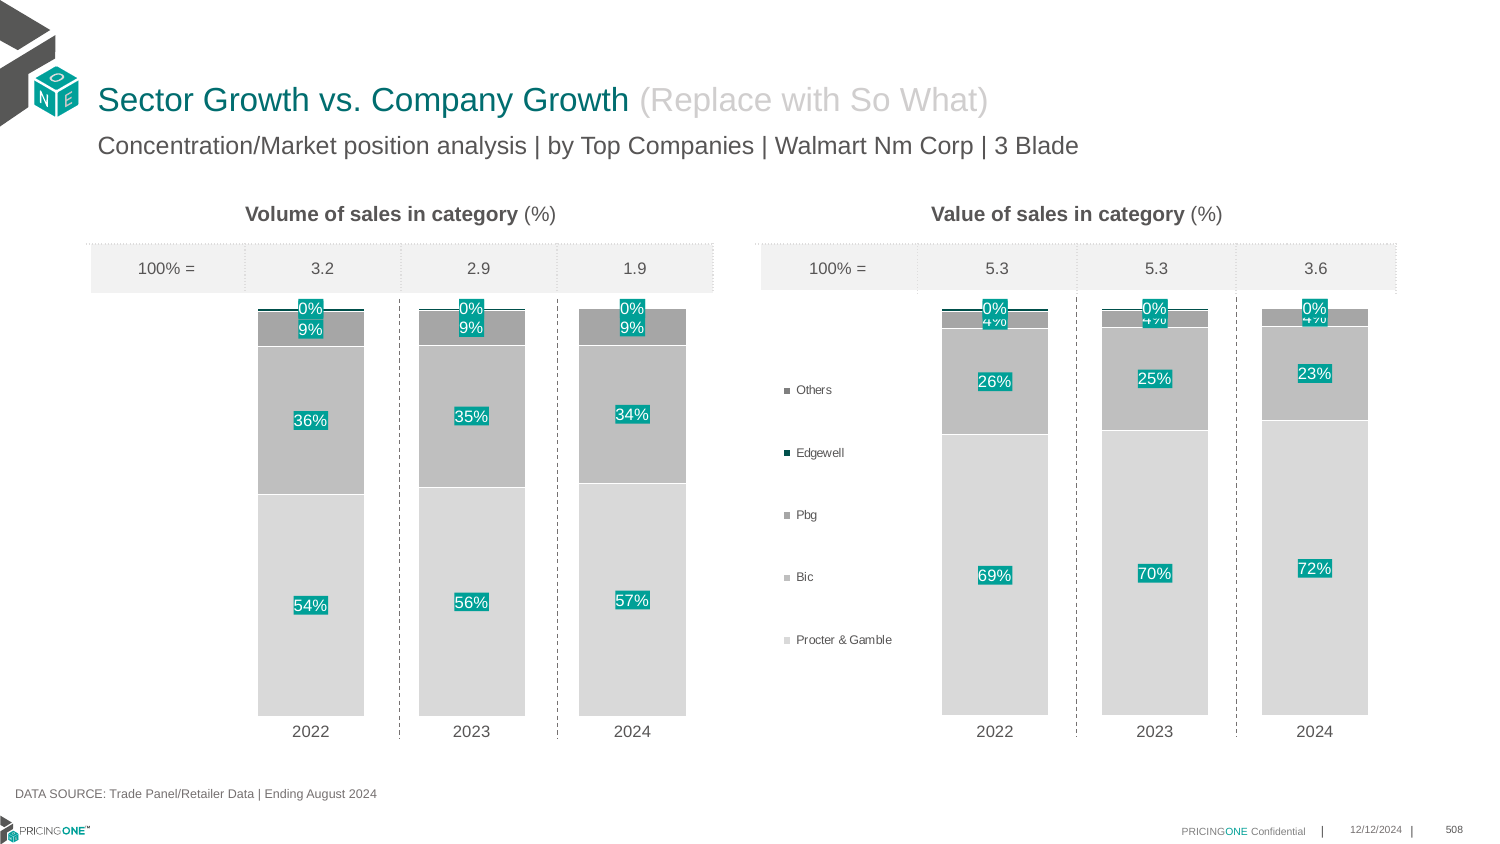

# Sector Growth vs. Company Growth (Replace with So What)
Concentration/Market position analysis | by Top Companies | Walmart Nm Corp | 3 Blade
| Volume of sales in category (%) |  |  |  |
| --- | --- | --- | --- |
| 100% = | 3.2 | 2.9 | 1.9 |
| Value of sales in category (%) |  |  |  |
| --- | --- | --- | --- |
| 100% = | 5.3 | 5.3 | 3.6 |

### Chart

| Category | Procter & Gamble | Bic | Pbg | Edgewell | Others |
|---|---|---|---|---|---|
| 2022 | 0.5448070875345968 | 0.360474689351604 | 0.08623305354238468 | 0.008482027265162884 | 3.1423062516811342e-06 |
| 2023 | 0.5619465403126802 | 0.3477370619134762 | 0.08542530887526198 | 0.004889718365790405 | 1.3705327911962456e-06 |
| 2024 | 0.5707523648702298 | 0.338892388479231 | 0.08868461868287184 | 0.0016706279676673142 | 0.0 |

### Chart

| Category | Procter & Gamble | Bic | Pbg | Edgewell | Others |
|---|---|---|---|---|---|
| 2022 | 0.6895187709053122 | 0.260044757830841 | 0.04146186687504706 | 0.00897310596794803 | 1.4984208517248885e-06 |
| 2023 | 0.7001131206475502 | 0.2527975088003522 | 0.04189338210522691 | 0.005195052637410518 | 9.358094602101304e-07 |
| 2024 | 0.7233872413175056 | 0.23246611793577918 | 0.043493858642849124 | 0.0006527821038660739 | 0.0 |
DATA SOURCE: Trade Panel/Retailer Data | Ending August 2024

12/12/2024
508